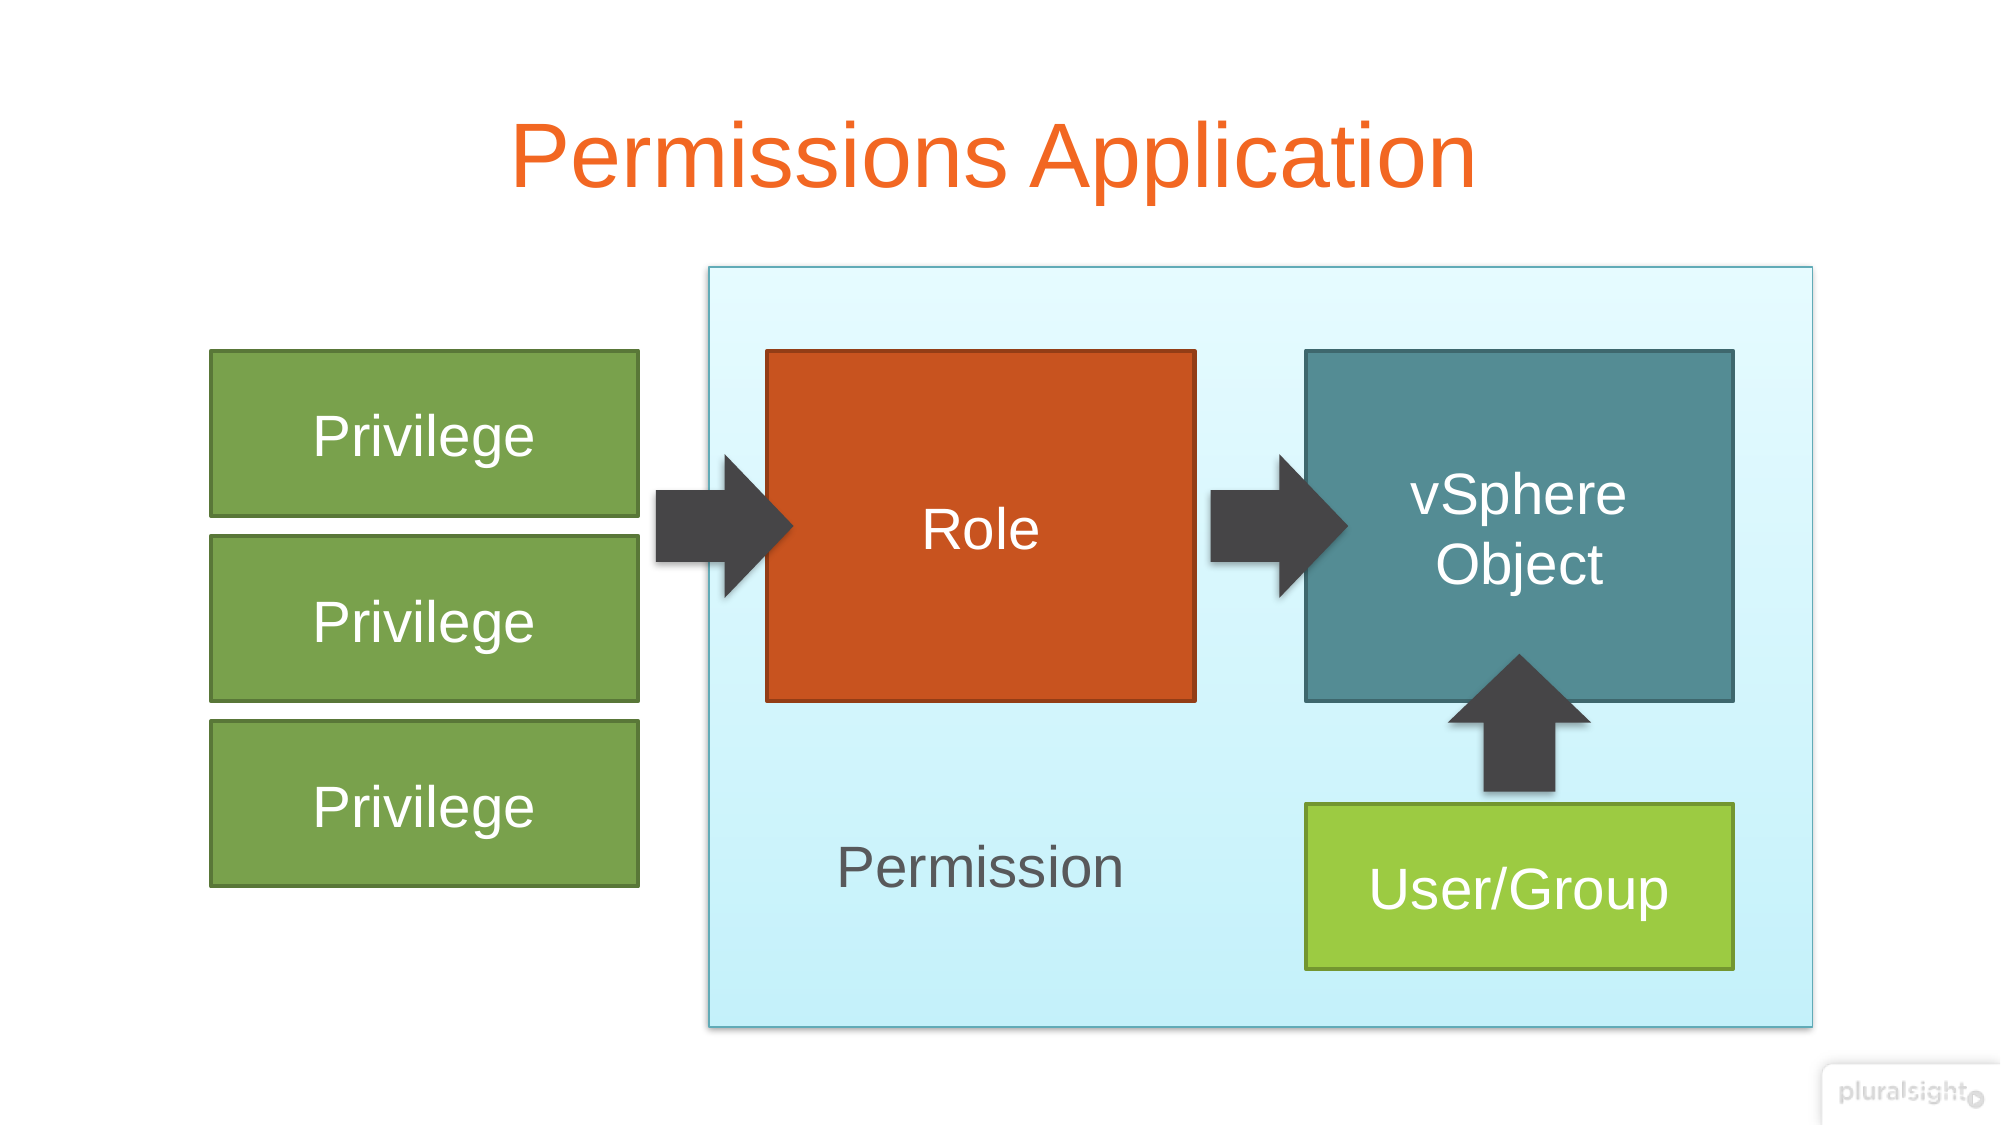

# Permissions Application

vSphere
Object
Role
Privilege

Privilege

Privilege
User/Group
Permission